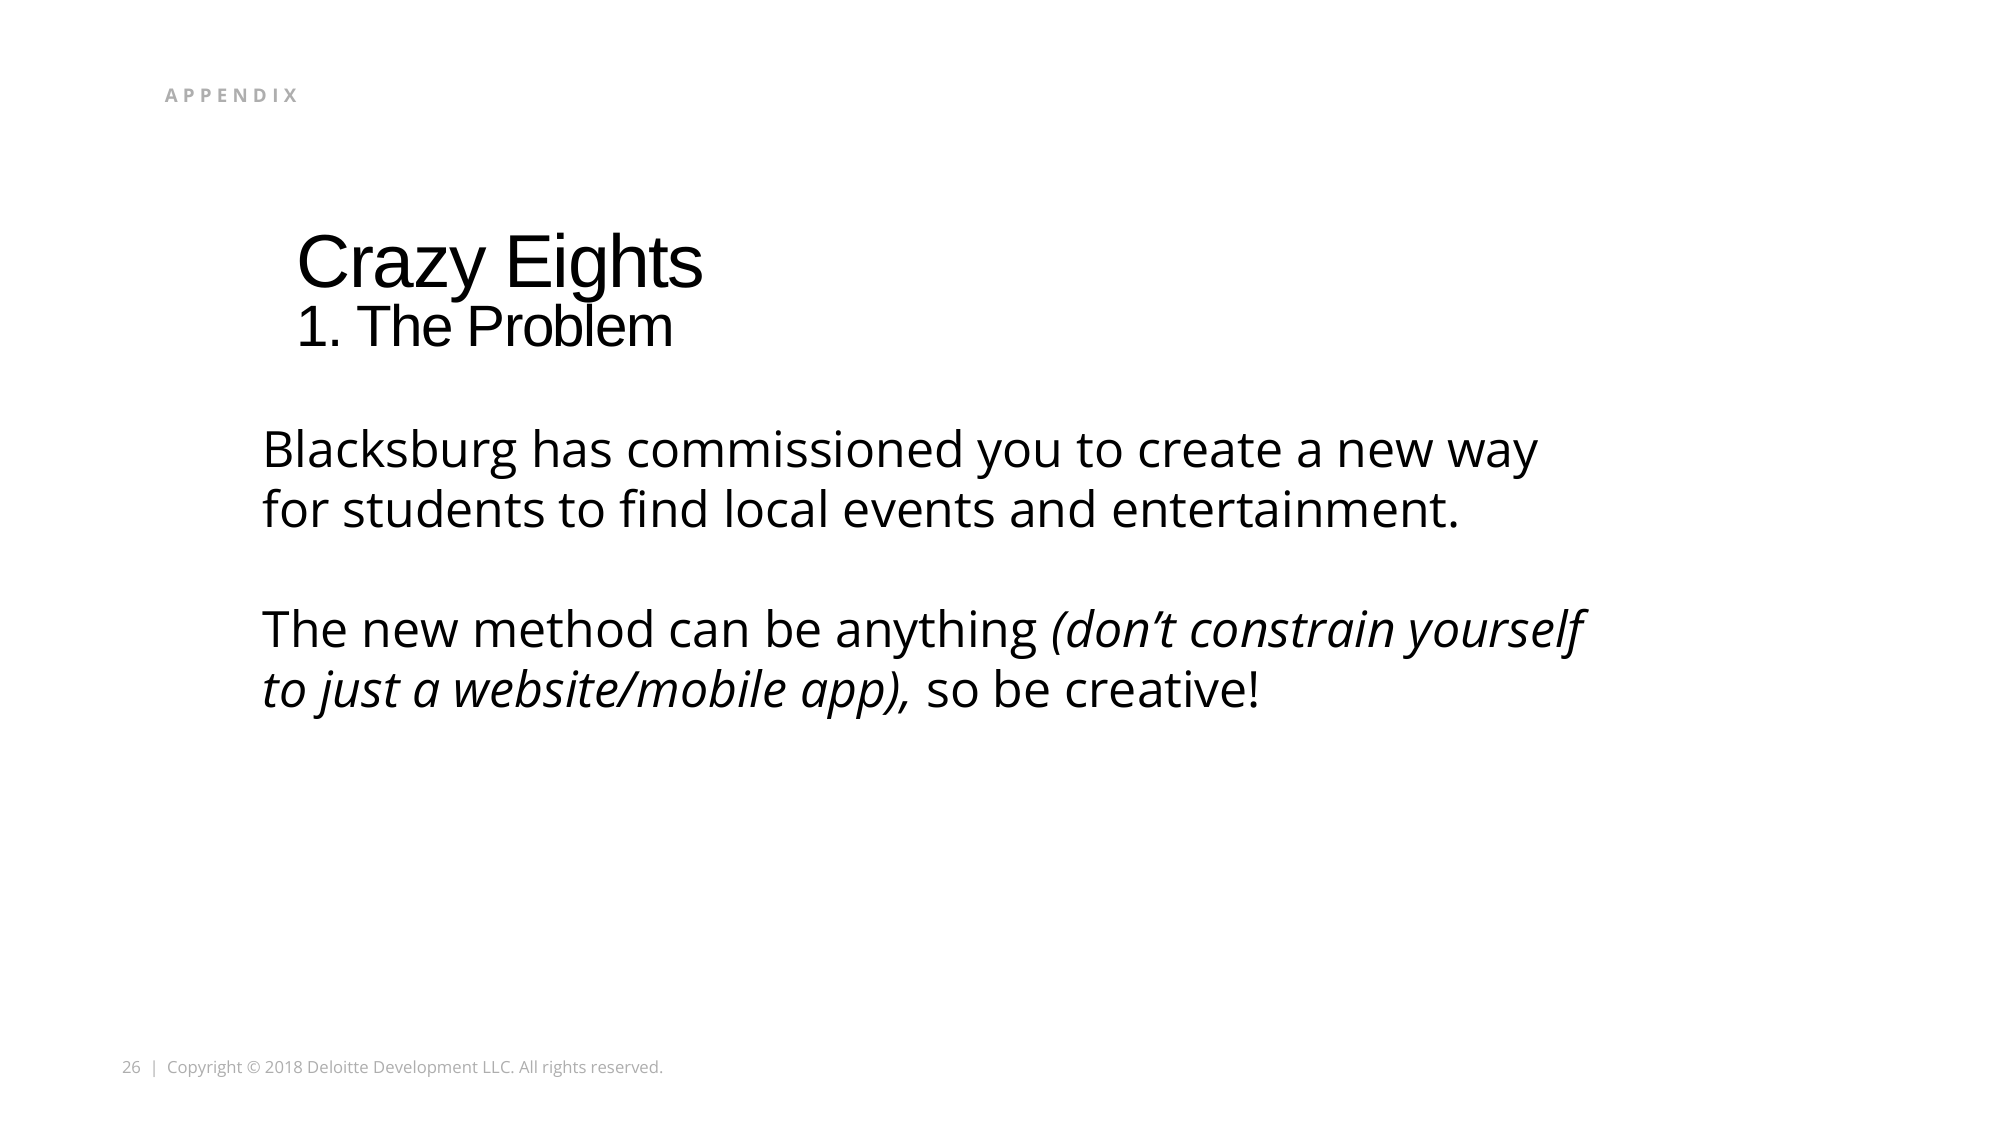

Appendix

# Crazy Eights 1. The Problem
Blacksburg has commissioned you to create a new way for students to find local events and entertainment.

The new method can be anything (don’t constrain yourself to just a website/mobile app), so be creative!